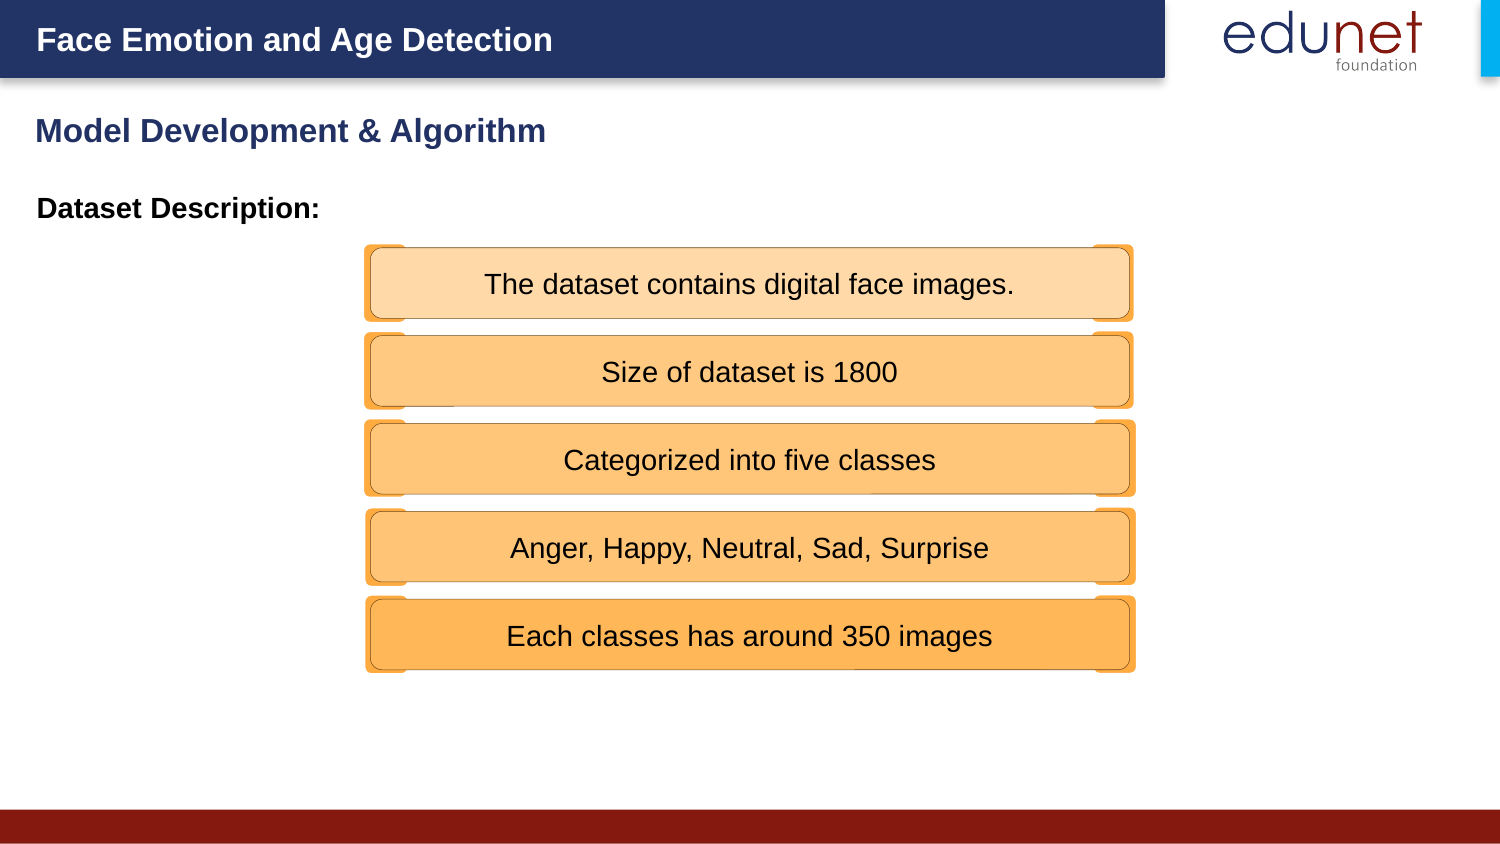

Model Development & Algorithm
Dataset Description:

The dataset contains digital face images.

Size of dataset is 1800

Categorized into five classes

Anger, Happy, Neutral, Sad, Surprise

Each classes has around 350 images